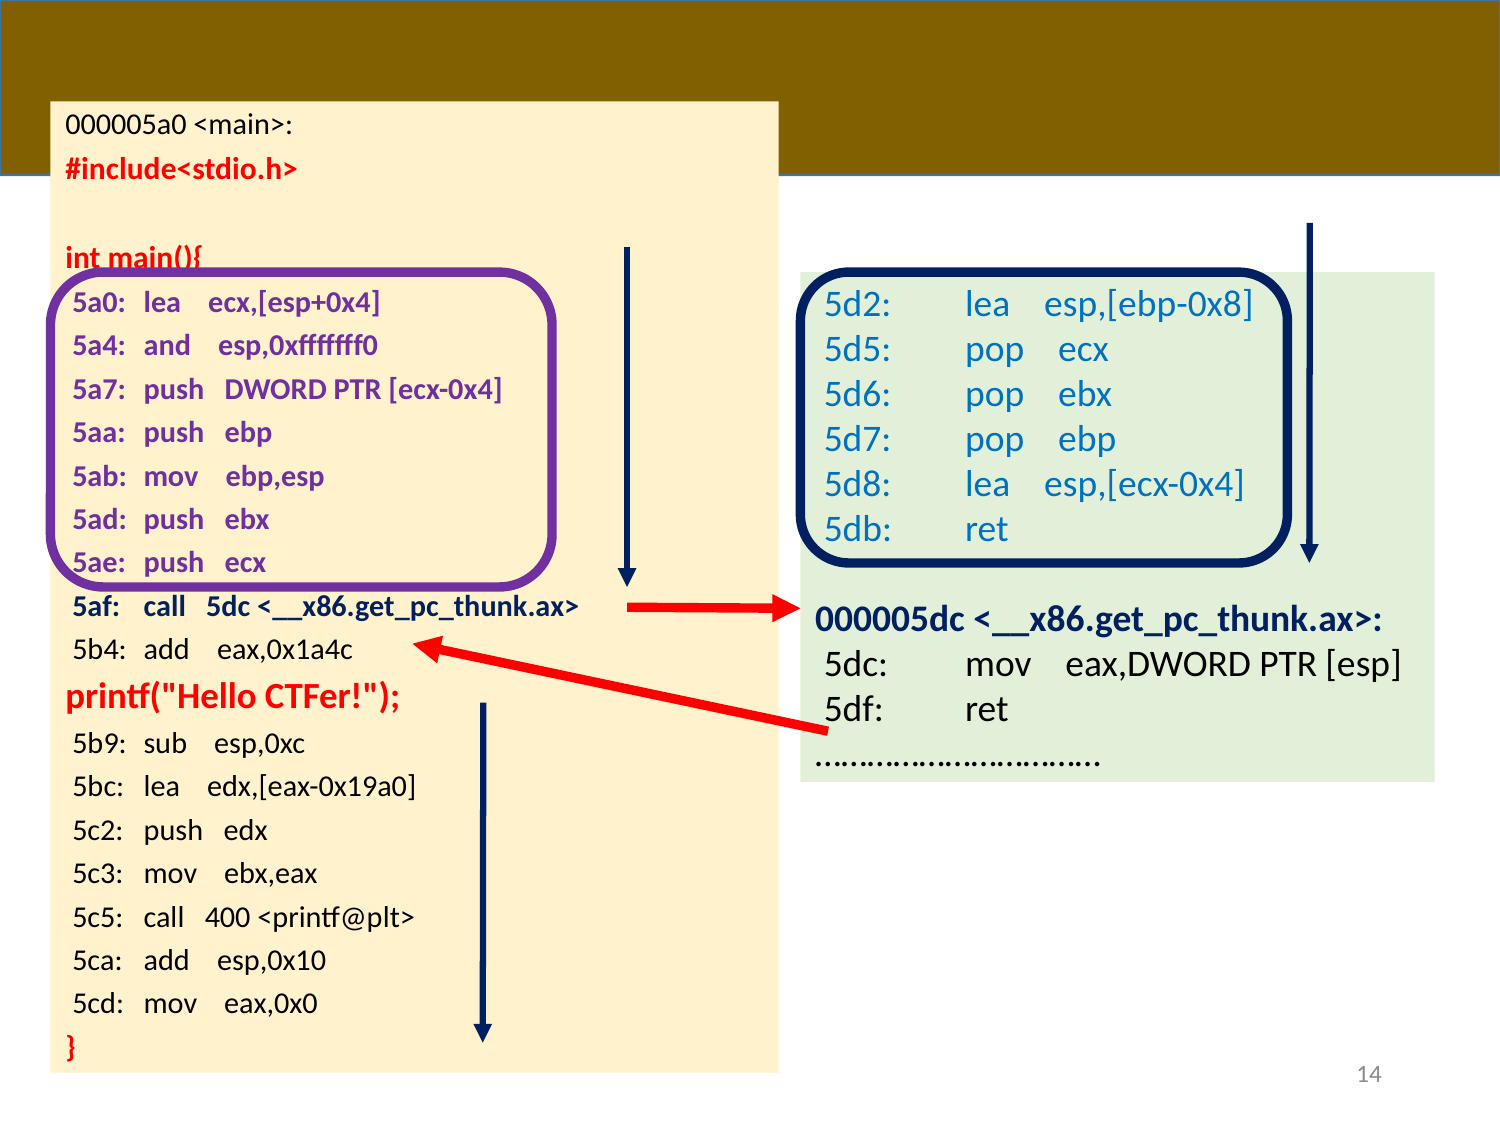

000005a0 <main>:
#include<stdio.h>

int main(){
 5a0:	lea    ecx,[esp+0x4]
 5a4:	and    esp,0xfffffff0
 5a7:	push   DWORD PTR [ecx-0x4]
 5aa:	push   ebp
 5ab:	mov    ebp,esp
 5ad:	push   ebx
 5ae:	push   ecx
 5af:	call   5dc <__x86.get_pc_thunk.ax>
 5b4:	add    eax,0x1a4c
printf("Hello CTFer!");
 5b9:	sub    esp,0xc
 5bc:	lea    edx,[eax-0x19a0]
 5c2:	push   edx
 5c3:	mov    ebx,eax
 5c5:	call   400 <printf@plt>
 5ca:	add    esp,0x10
 5cd:	mov    eax,0x0
}
 5d2:	lea    esp,[ebp-0x8]
 5d5:	pop    ecx
 5d6:	pop    ebx
 5d7:	pop    ebp
 5d8:	lea    esp,[ecx-0x4]
 5db:	ret

000005dc <__x86.get_pc_thunk.ax>:
 5dc:	mov    eax,DWORD PTR [esp]
 5df:	ret
……………………………

14